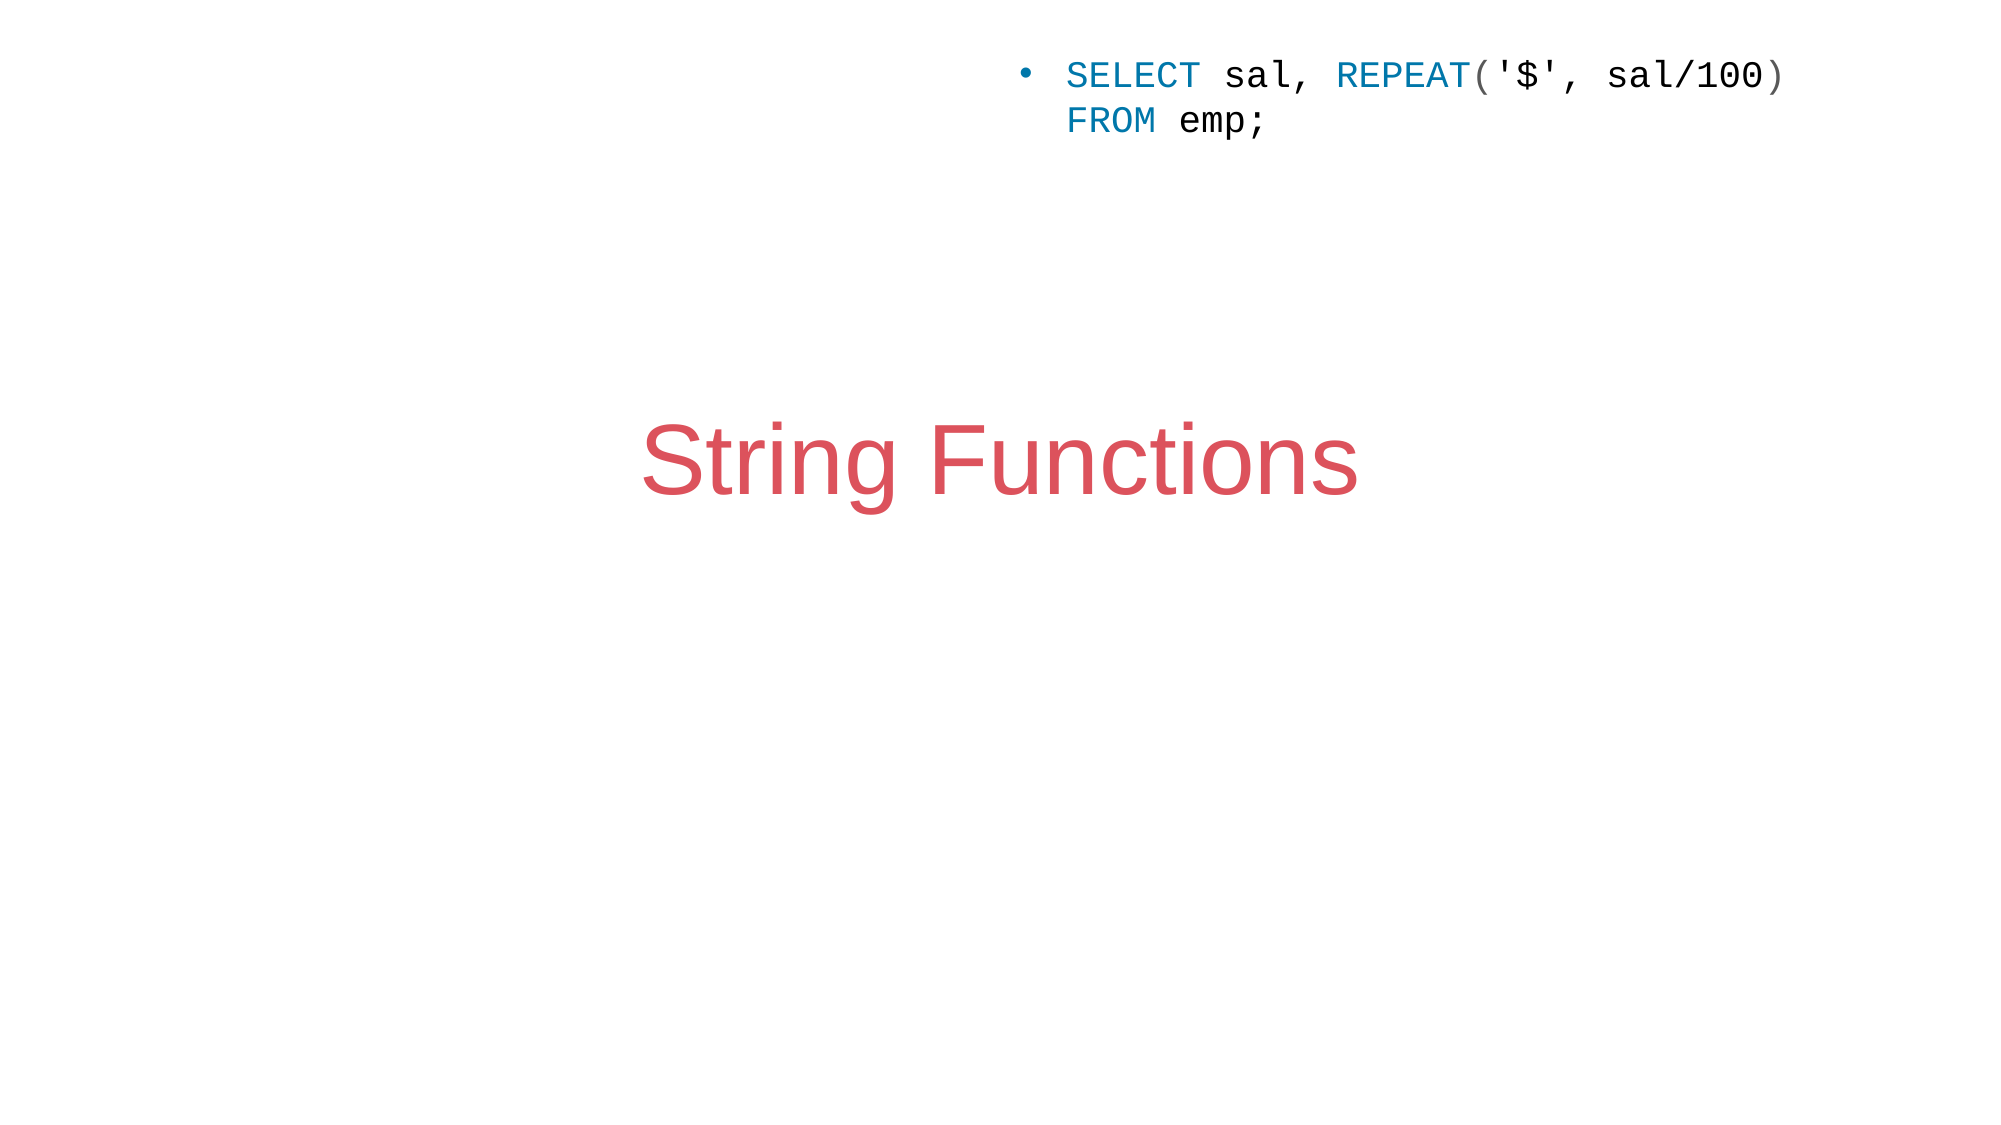

SELECT sal, REPEAT('$', sal/100) FROM emp;
String Functions